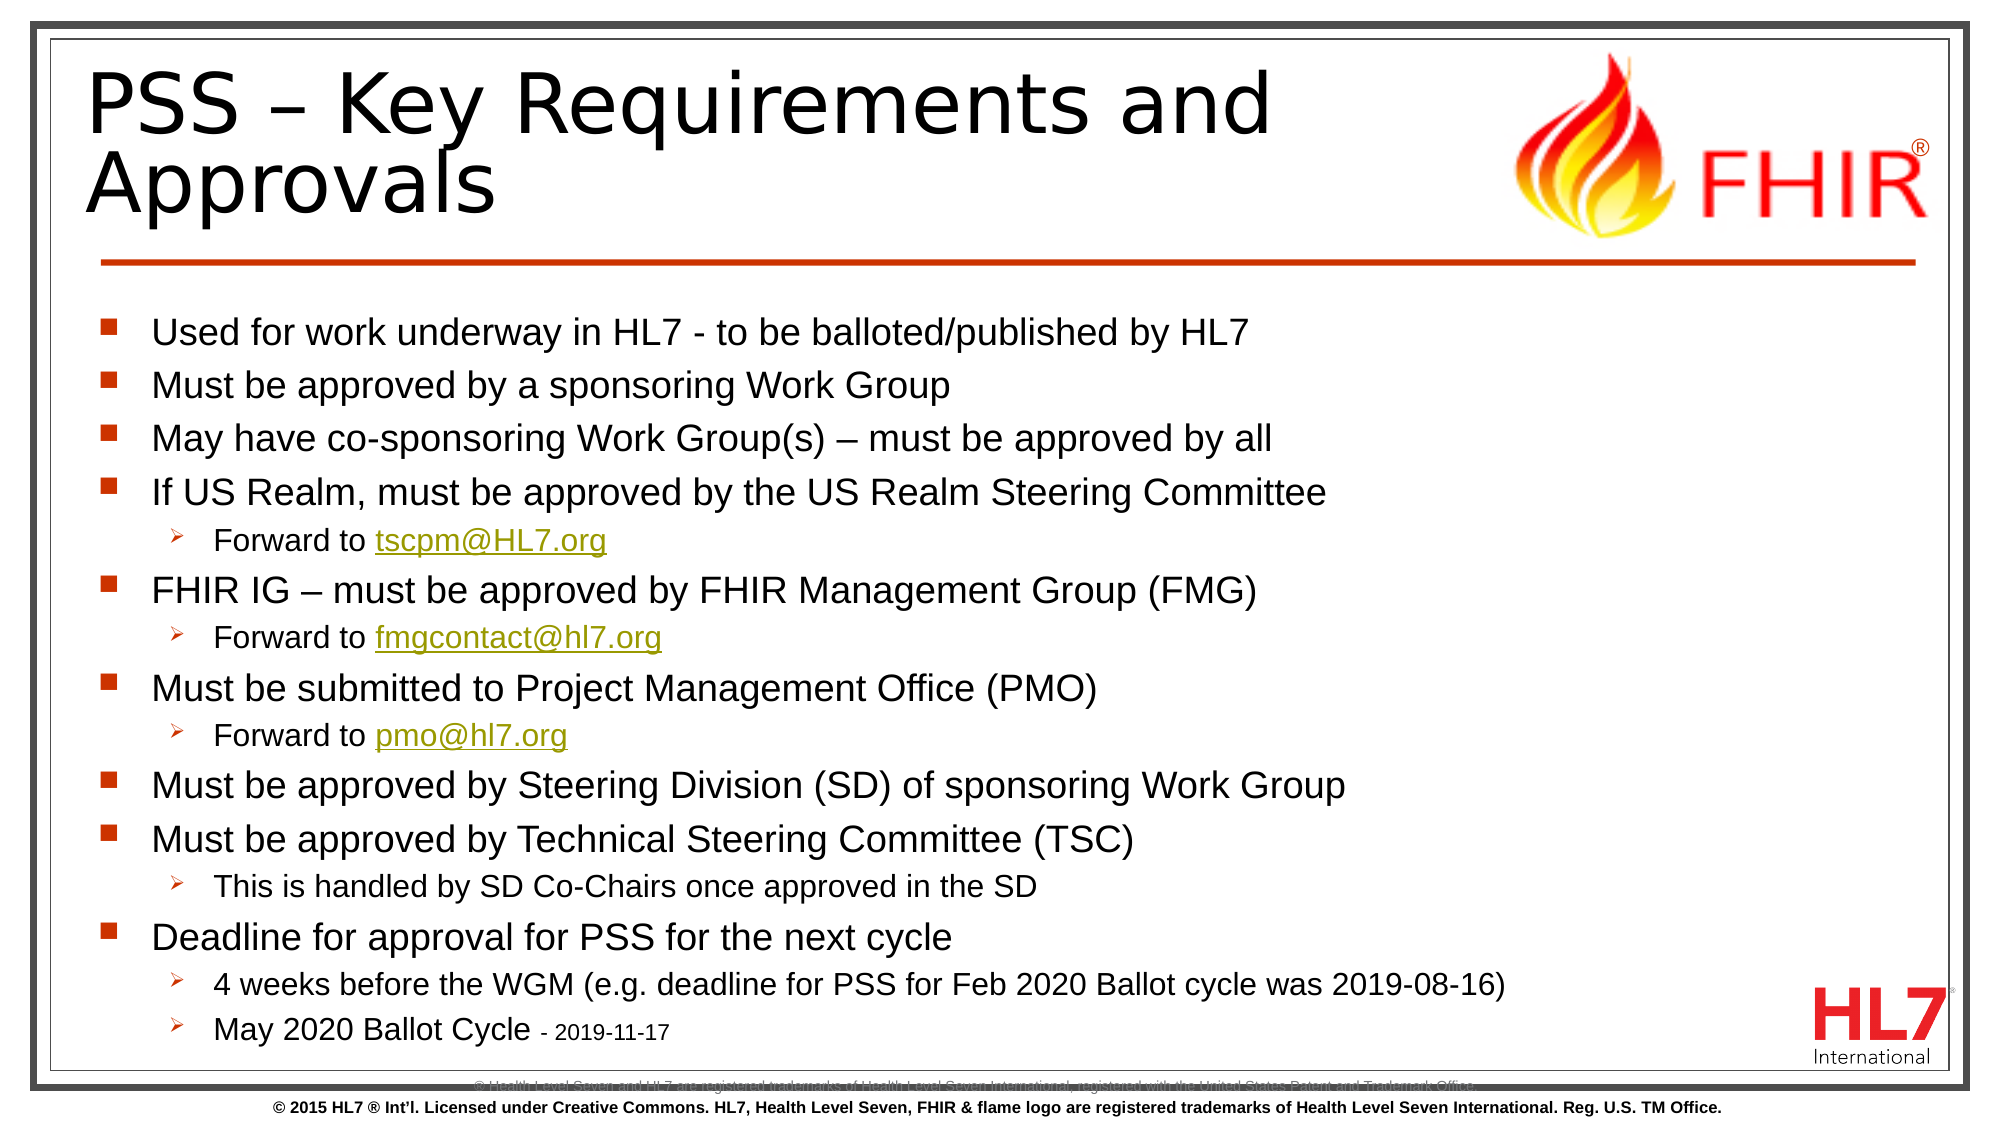

# PSS – Key Requirements and Approvals
Used for work underway in HL7 - to be balloted/published by HL7
Must be approved by a sponsoring Work Group
May have co-sponsoring Work Group(s) – must be approved by all
If US Realm, must be approved by the US Realm Steering Committee
Forward to tscpm@HL7.org
FHIR IG – must be approved by FHIR Management Group (FMG)
Forward to fmgcontact@hl7.org
Must be submitted to Project Management Office (PMO)
Forward to pmo@hl7.org
Must be approved by Steering Division (SD) of sponsoring Work Group
Must be approved by Technical Steering Committee (TSC)
This is handled by SD Co-Chairs once approved in the SD
Deadline for approval for PSS for the next cycle
4 weeks before the WGM (e.g. deadline for PSS for Feb 2020 Ballot cycle was 2019-08-16)
May 2020 Ballot Cycle - 2019-11-17

® Health Level Seven and HL7 are registered trademarks of Health Level Seven International, registered with the United States Patent and Trademark Office.
90